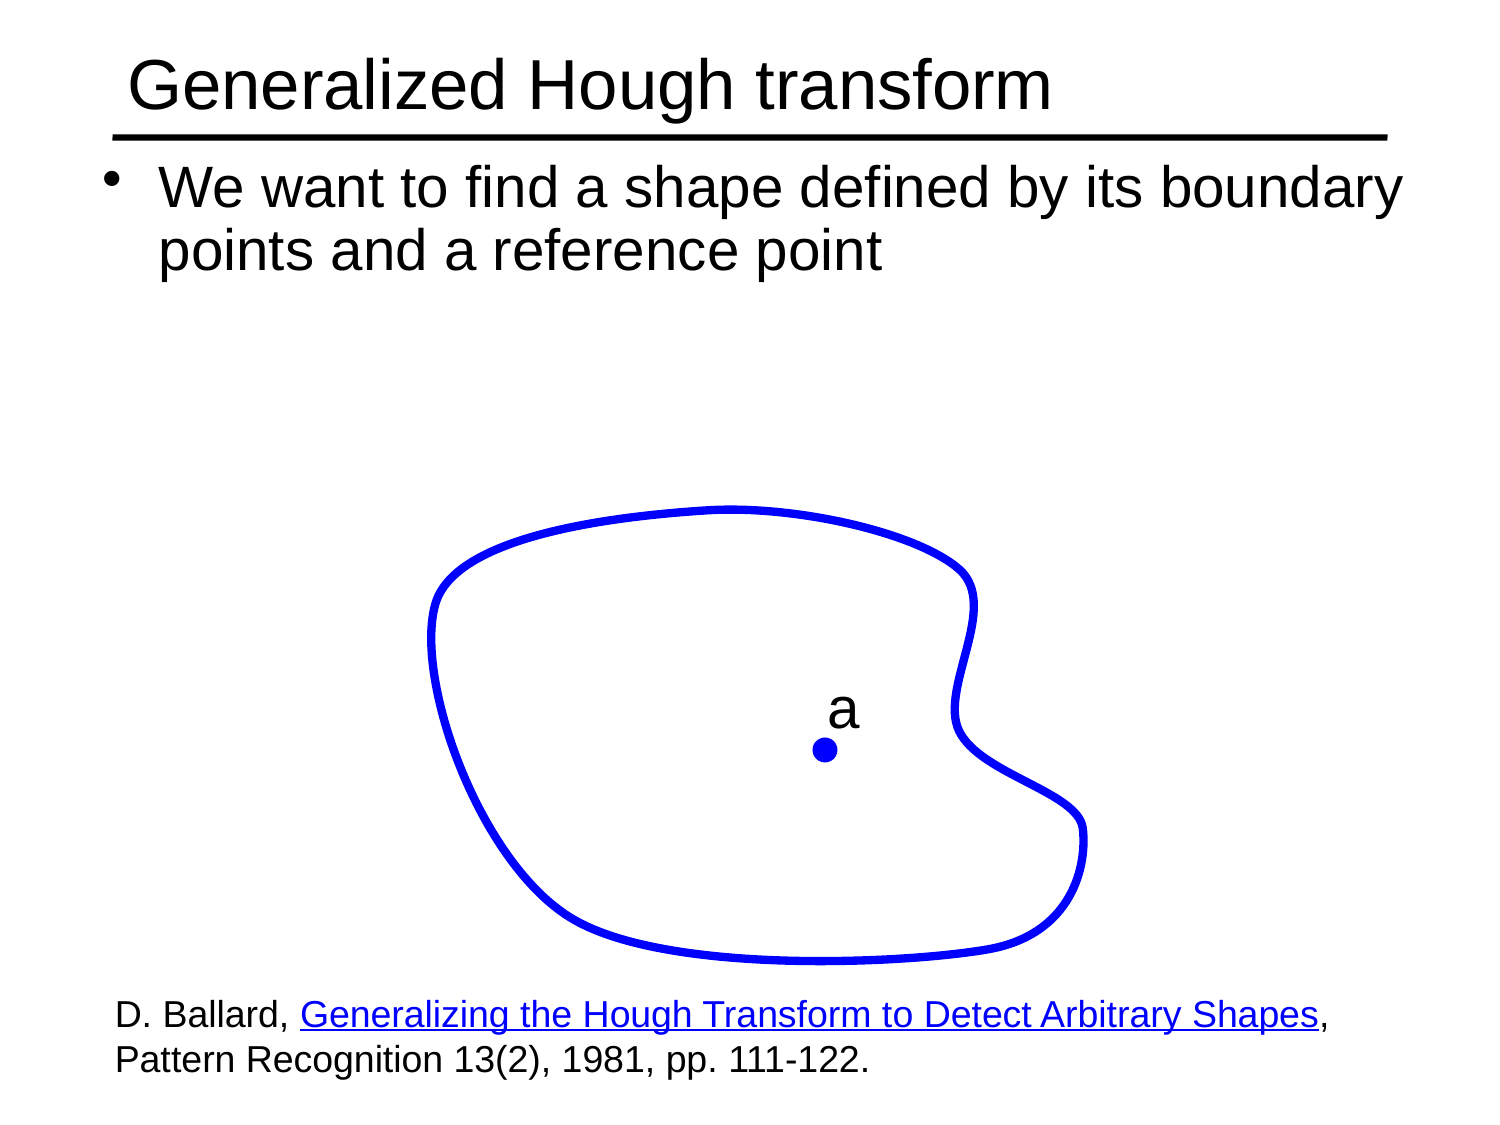

# Generalized Hough transform
We want to find a shape defined by its boundary points and a reference point

a

D. Ballard, Generalizing the Hough Transform to Detect Arbitrary Shapes, Pattern Recognition 13(2), 1981, pp. 111-122.